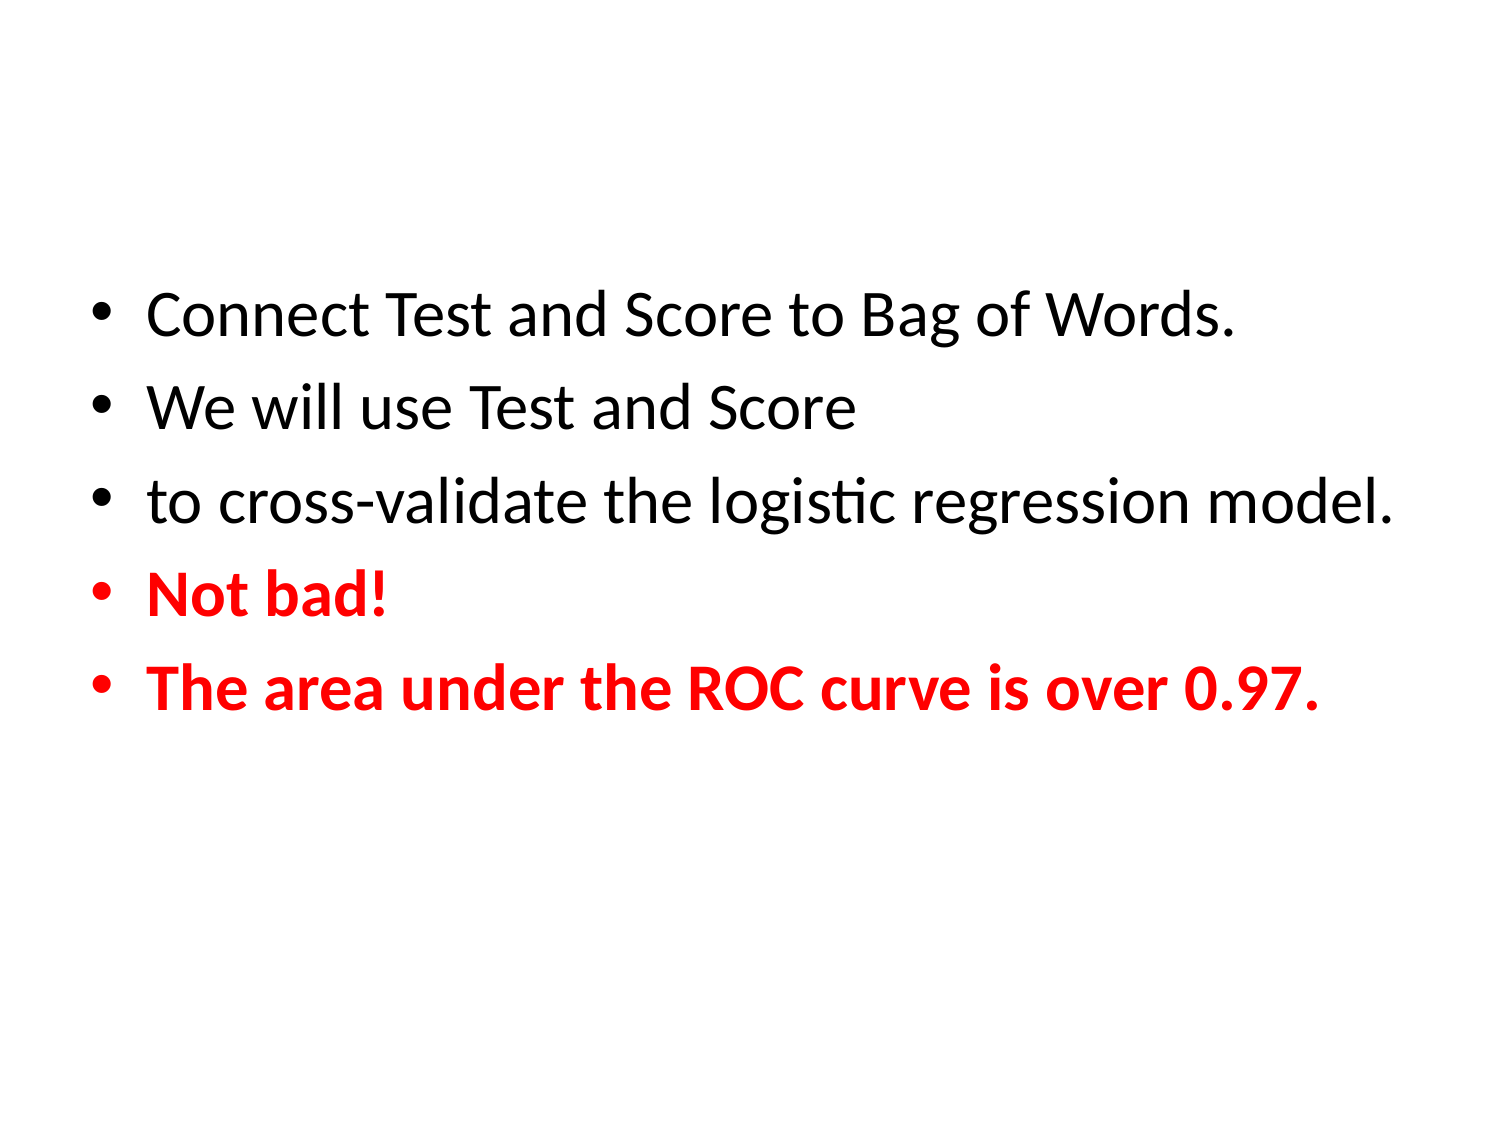

#
Connect Test and Score to Bag of Words.
We will use Test and Score
to cross-validate the logistic regression model.
Not bad!
The area under the ROC curve is over 0.97.